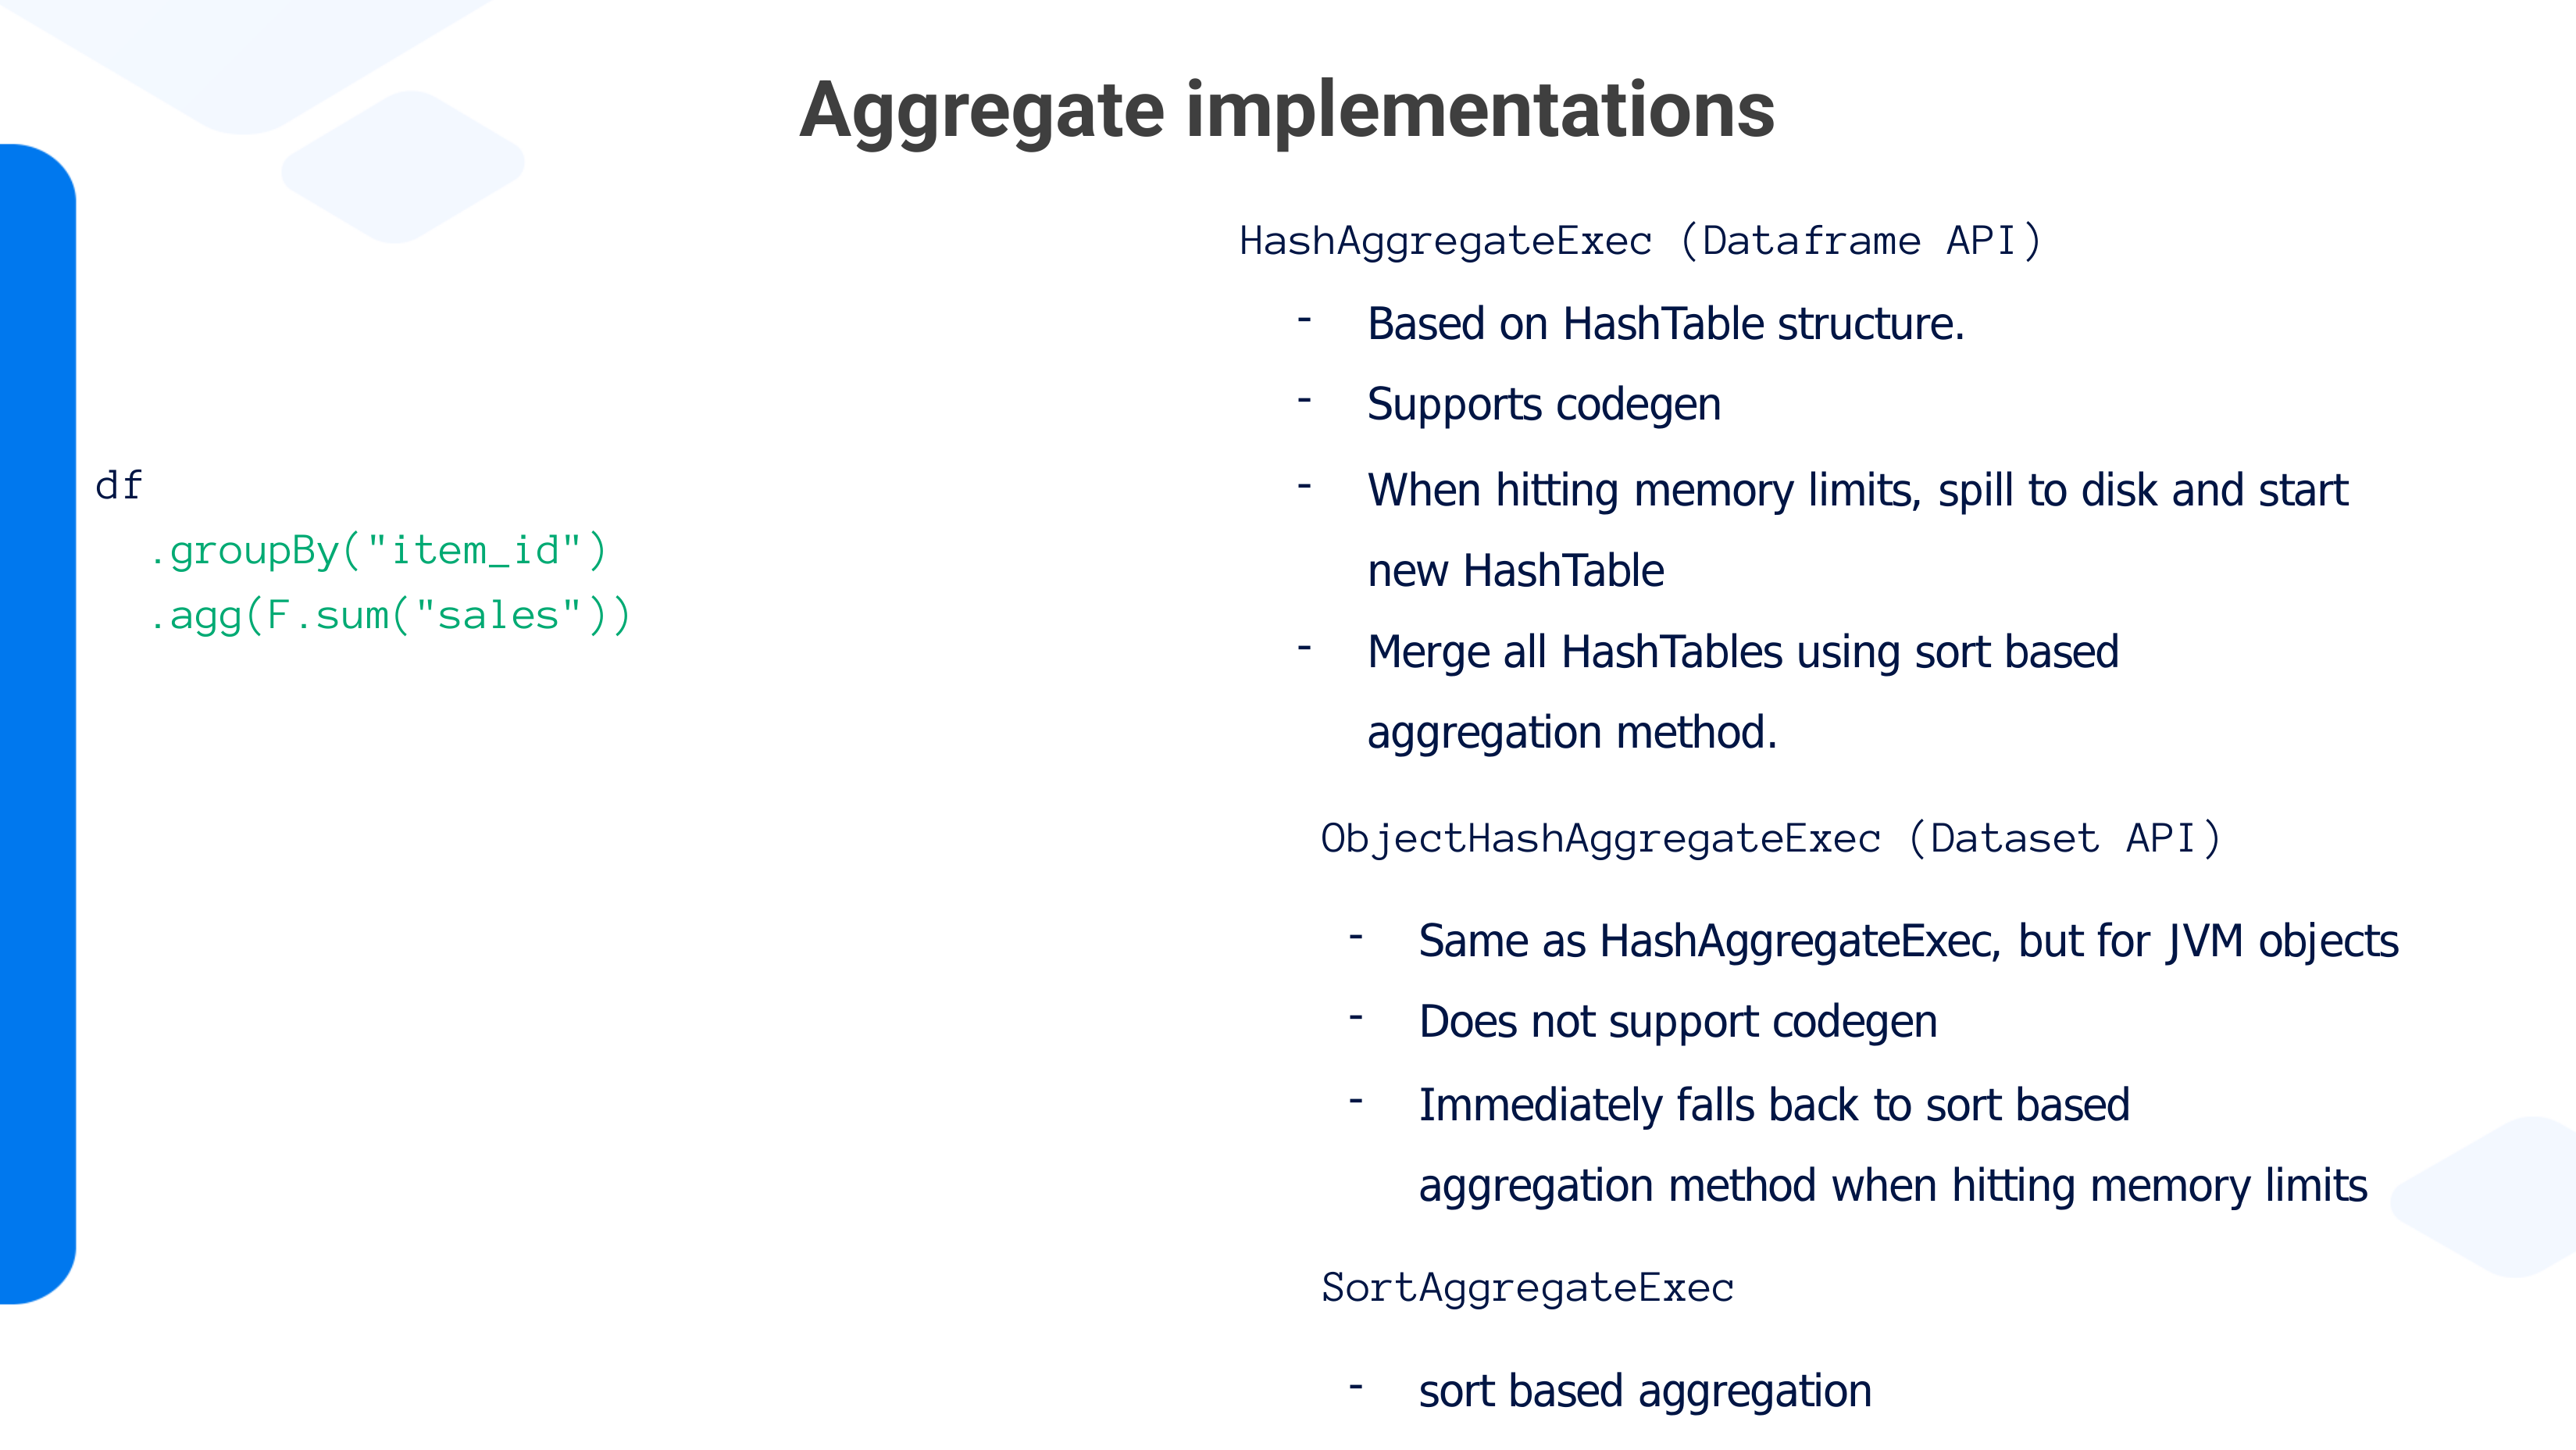

# Aggregate implementations
HashAggregateExec (Dataframe API)
Based on HashTable structure.
Supports codegen
When hitting memory limits, spill to disk and start new HashTable
Merge all HashTables using sort based aggregation method.
df
.groupBy("item_id")
.agg(F.sum("sales"))
ObjectHashAggregateExec (Dataset API)
Same as HashAggregateExec, but for JVM objects
Does not support codegen
Immediately falls back to sort based aggregation method when hitting memory limits
SortAggregateExec
sort based aggregation